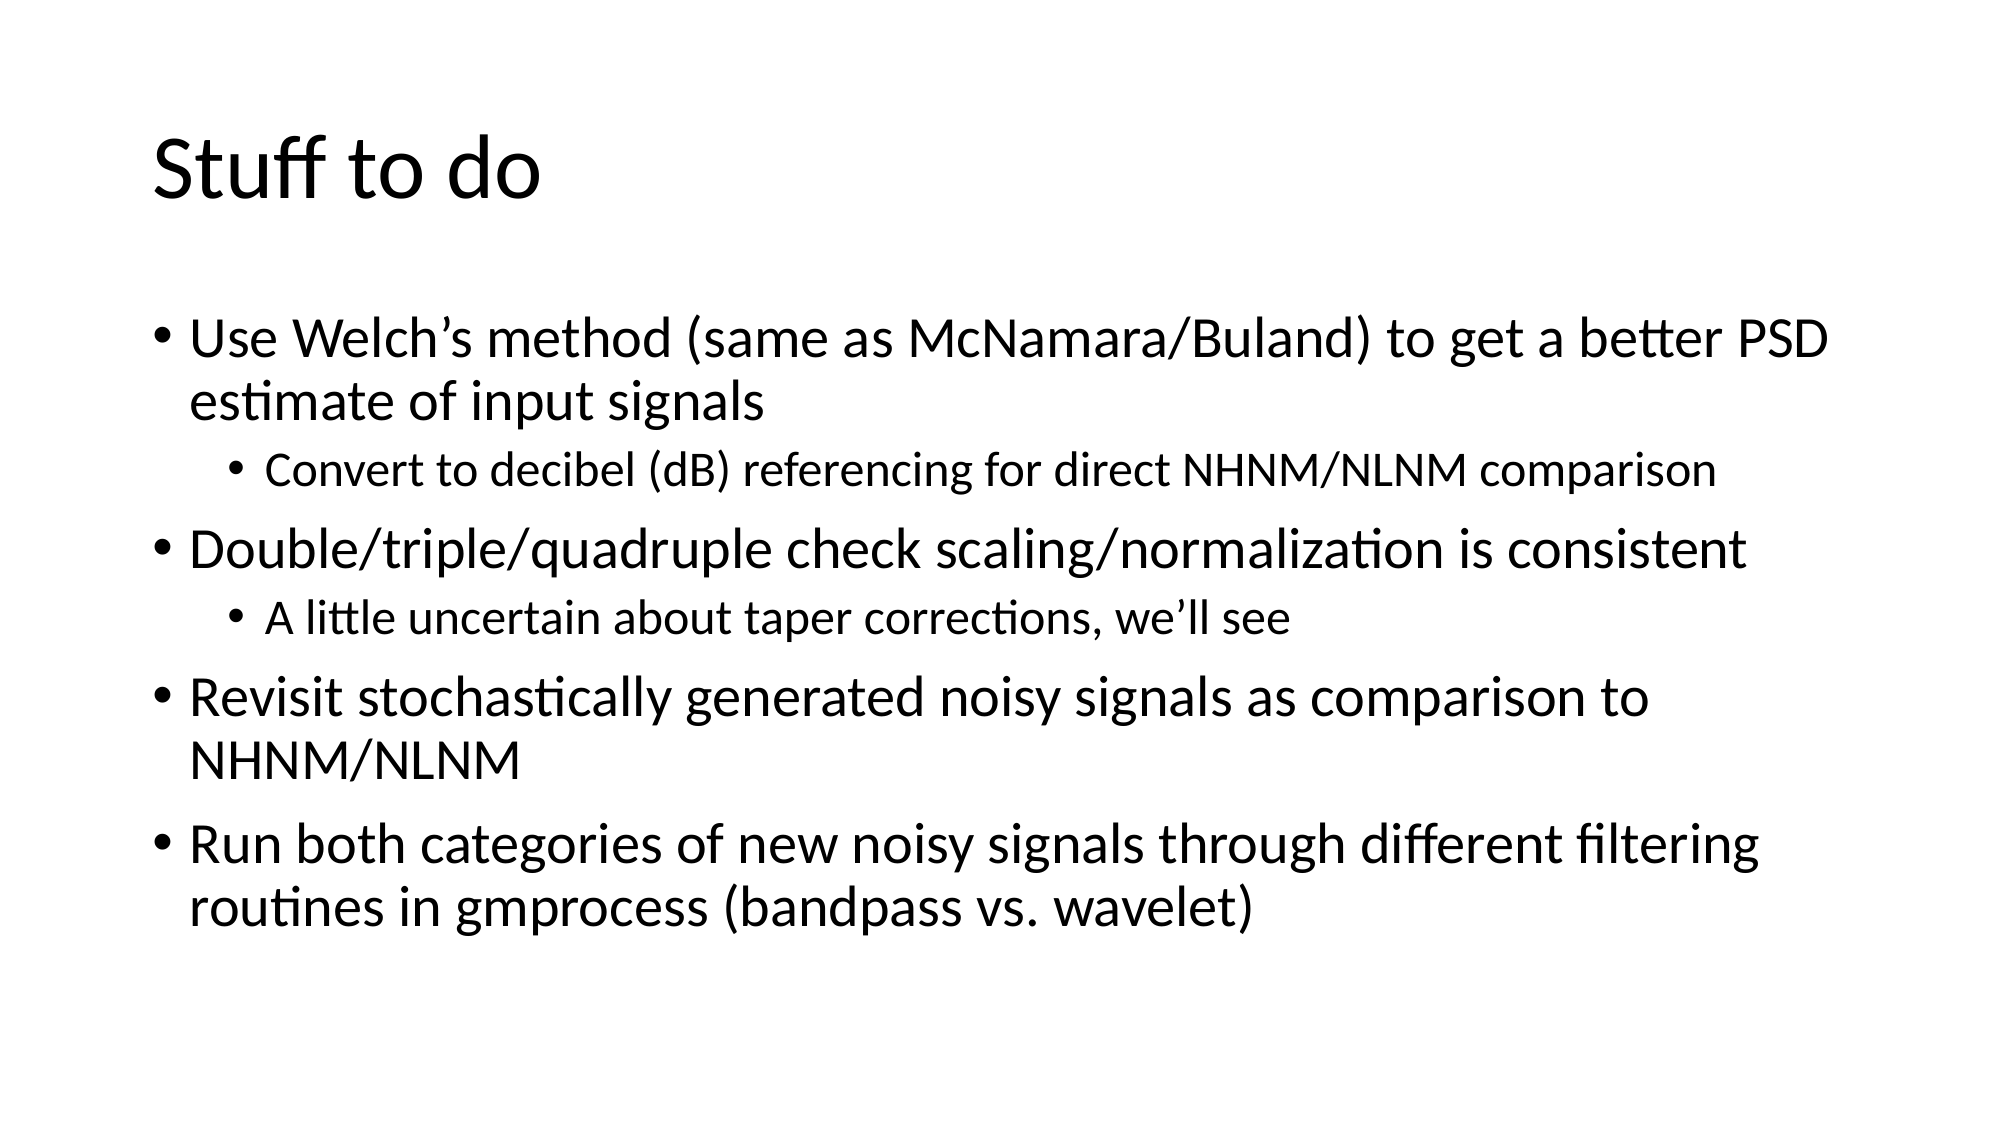

# Stuff to do
Use Welch’s method (same as McNamara/Buland) to get a better PSD estimate of input signals
Convert to decibel (dB) referencing for direct NHNM/NLNM comparison
Double/triple/quadruple check scaling/normalization is consistent
A little uncertain about taper corrections, we’ll see
Revisit stochastically generated noisy signals as comparison to NHNM/NLNM
Run both categories of new noisy signals through different filtering routines in gmprocess (bandpass vs. wavelet)